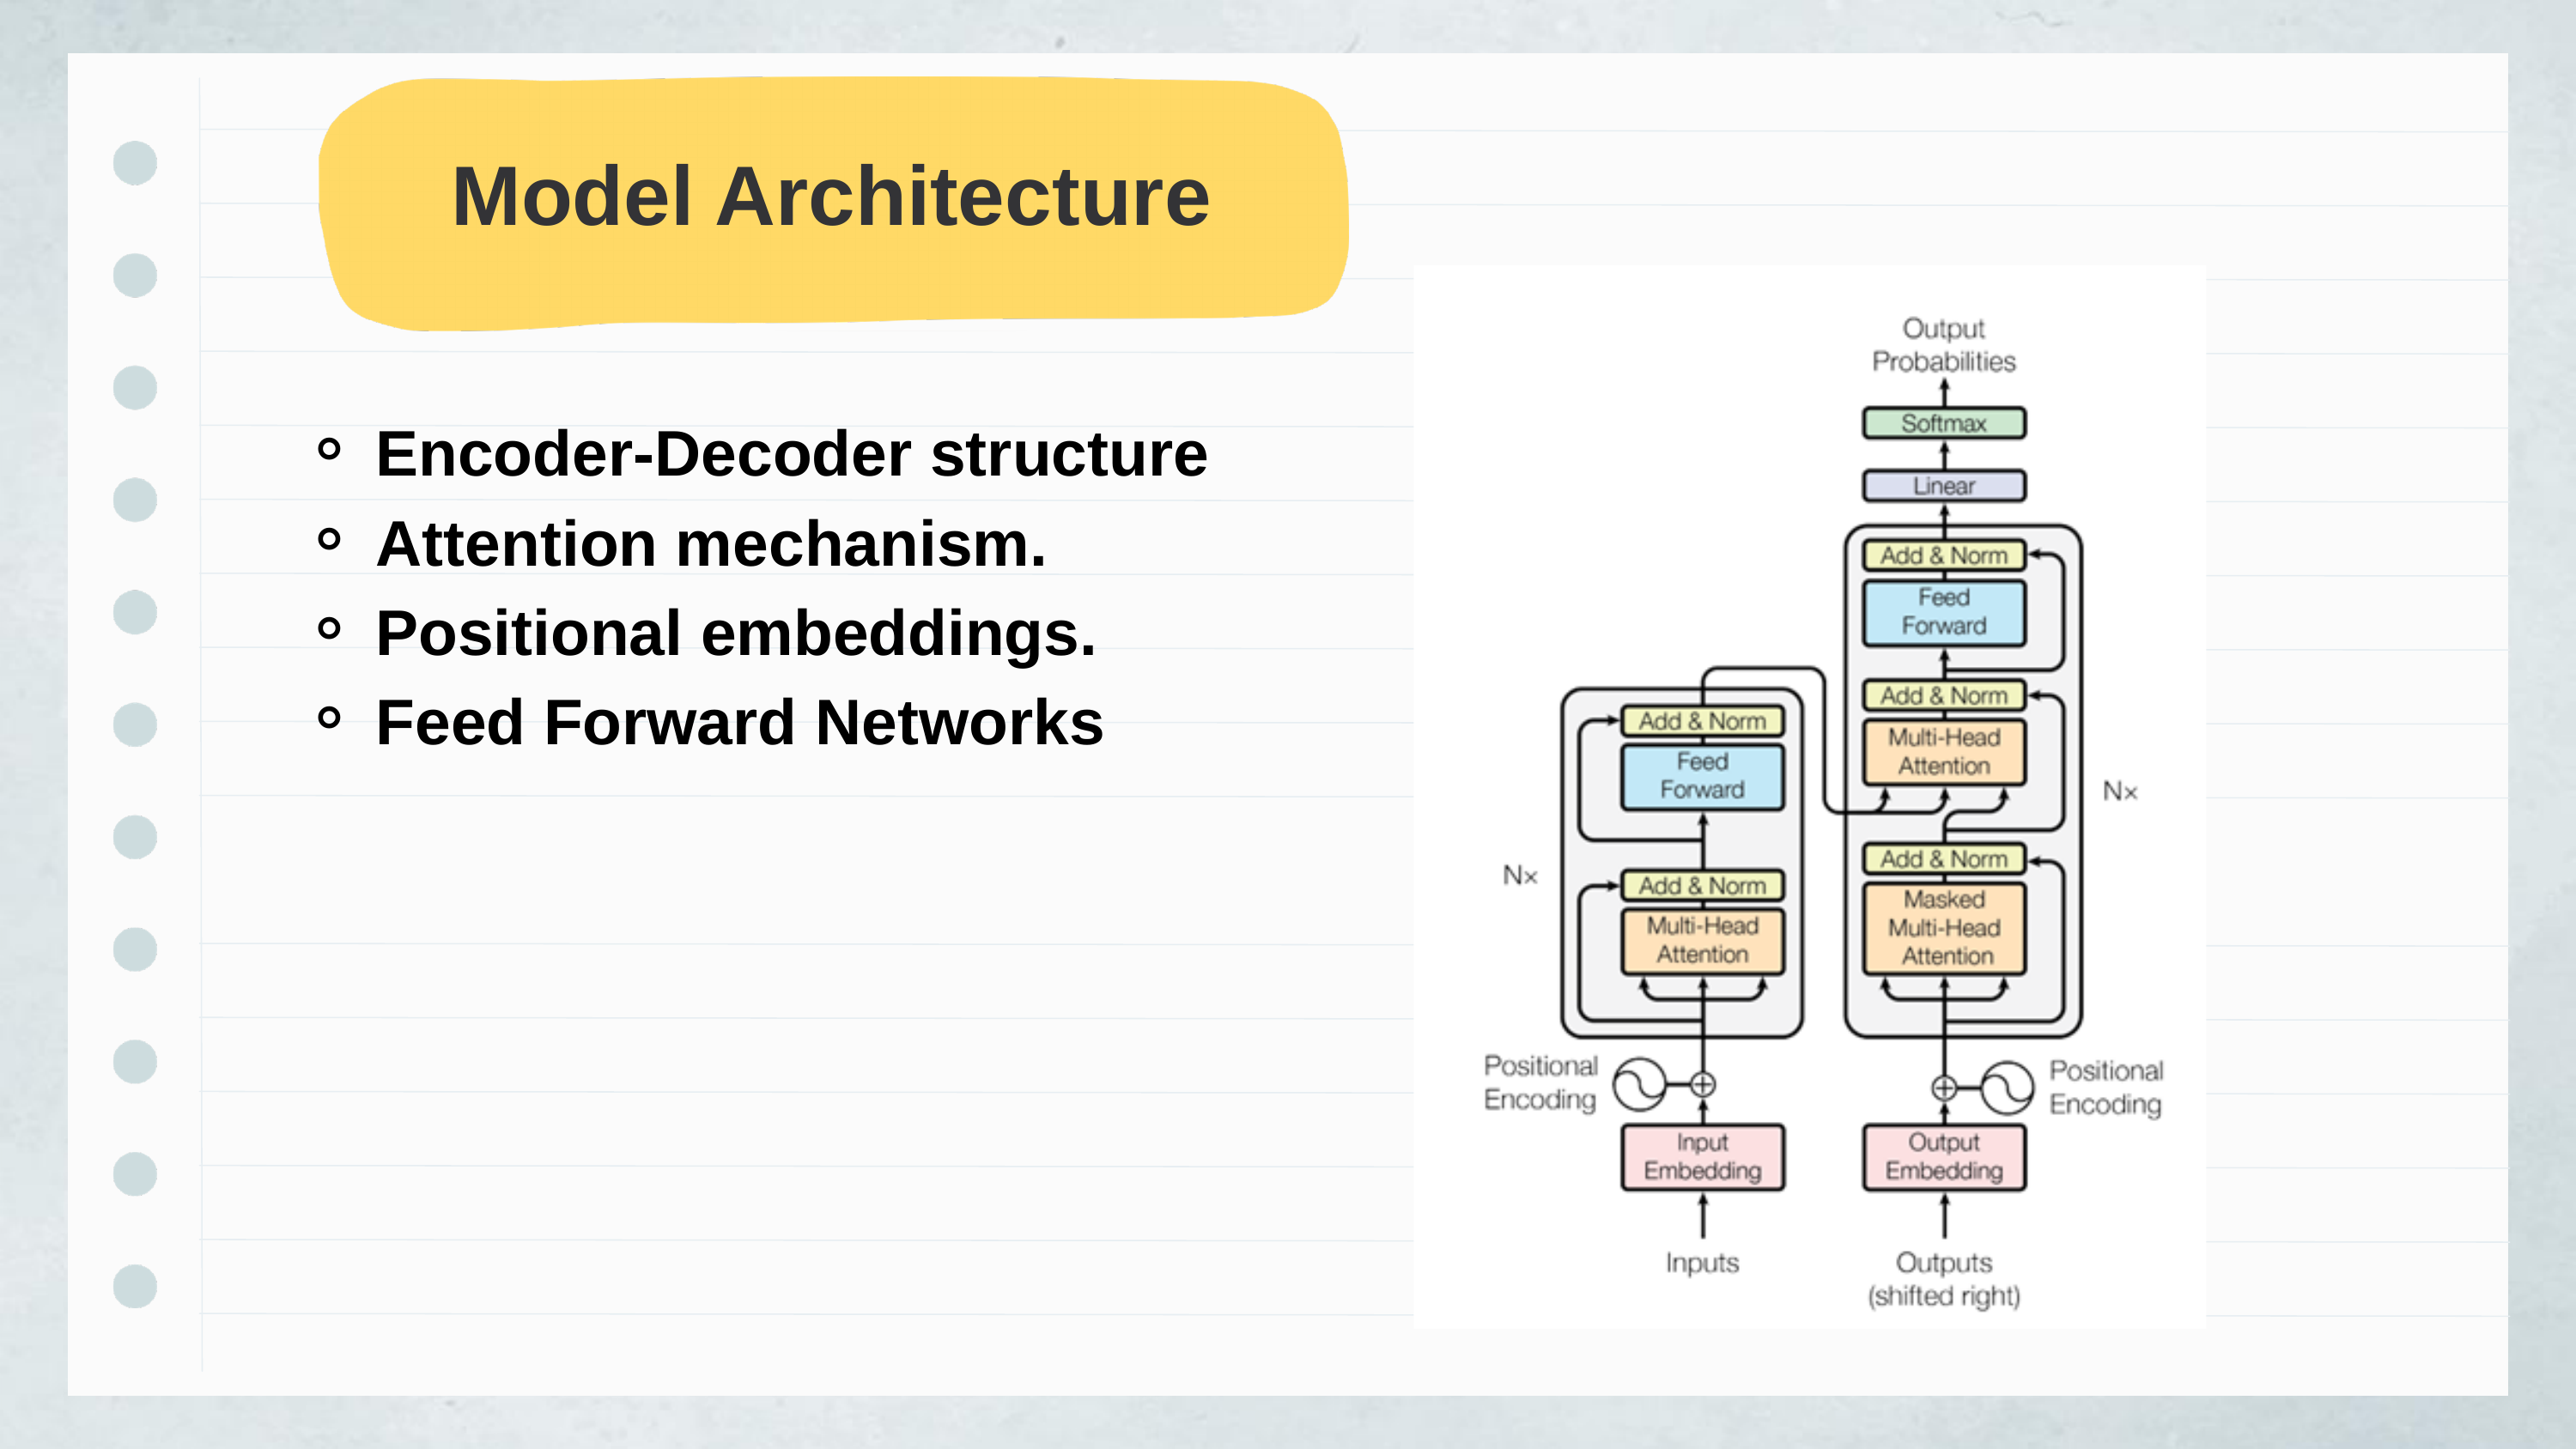

Model Architecture

Encoder-Decoder structure
Attention mechanism.
Positional embeddings.
Feed Forward Networks